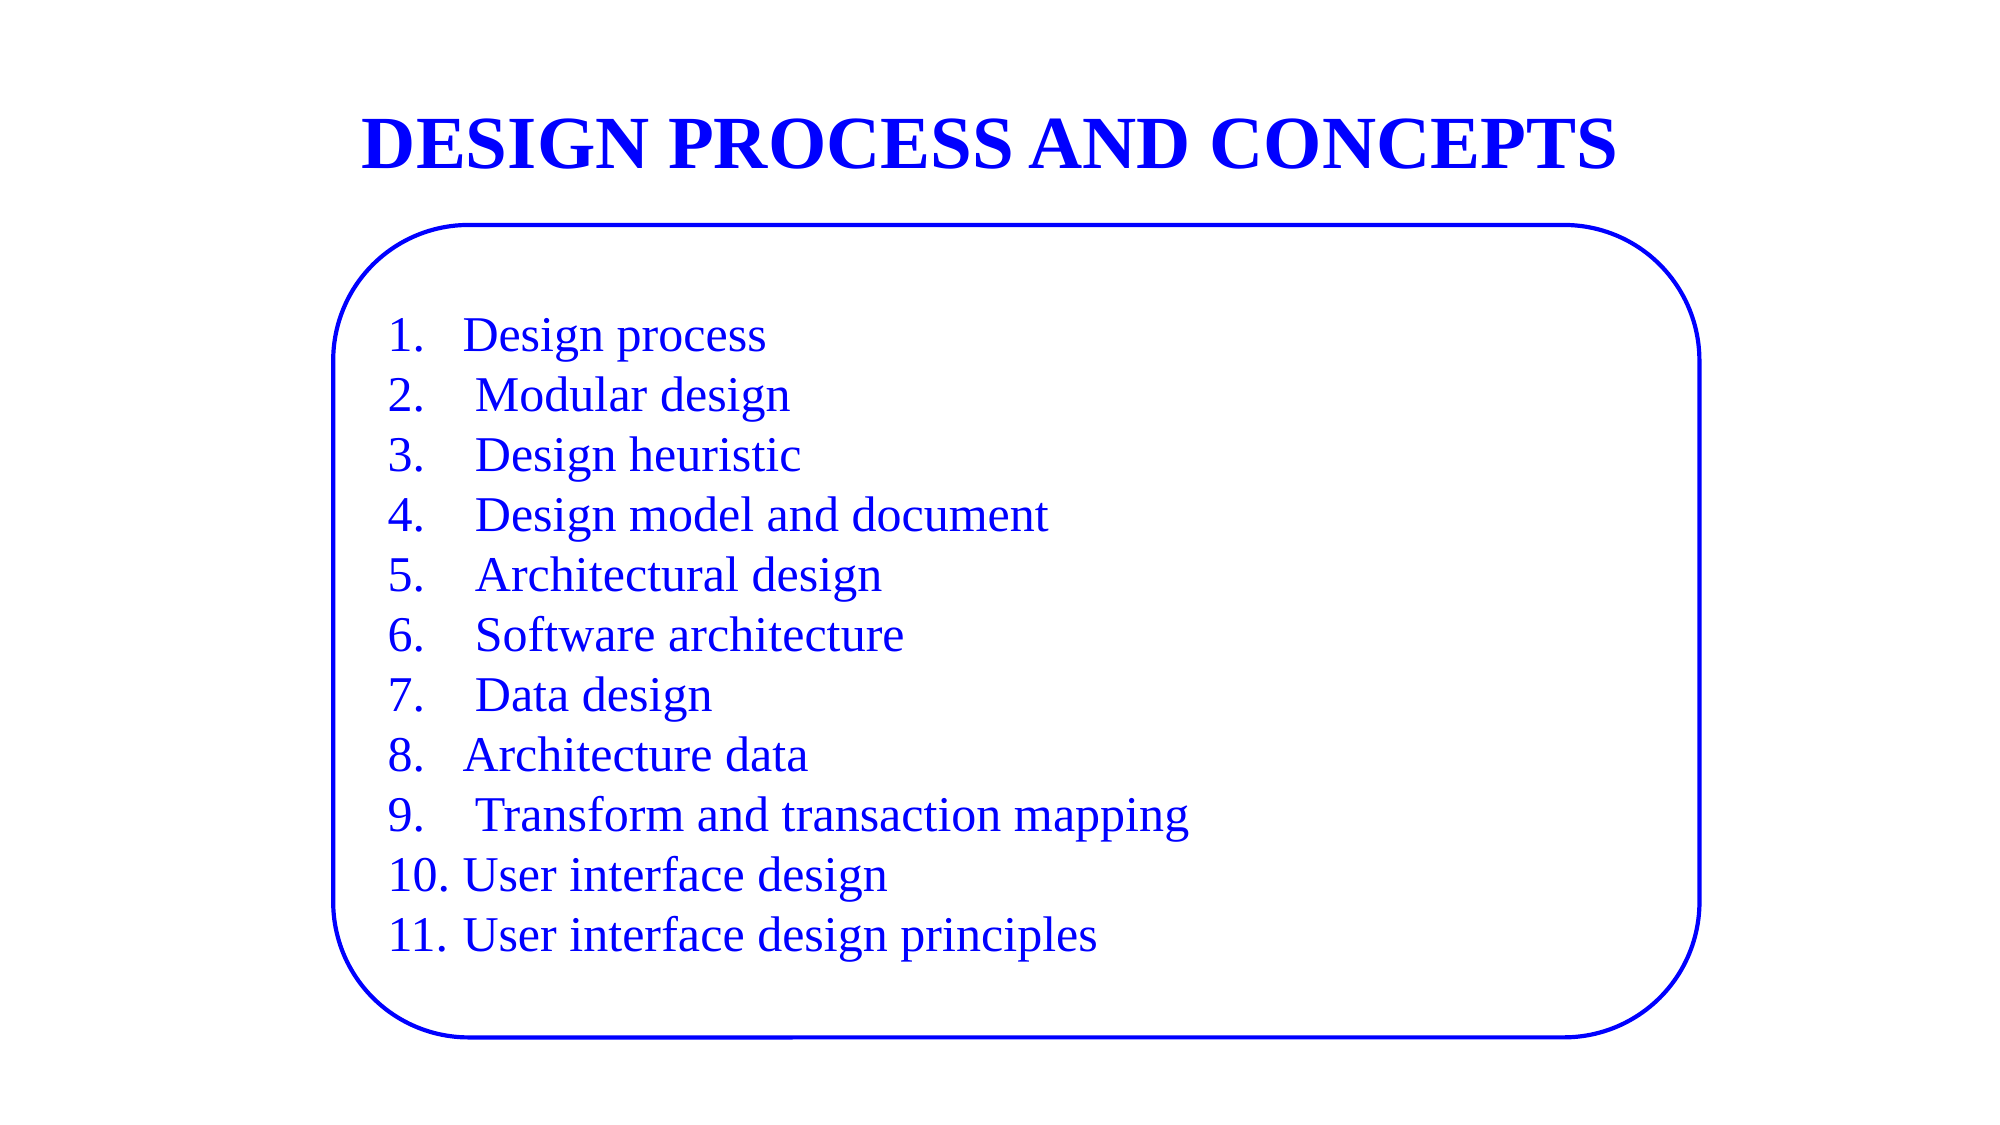

# DESIGN PROCESS AND CONCEPTS
Design process
 Modular design
 Design heuristic
 Design model and document
 Architectural design
 Software architecture
 Data design
Architecture data
 Transform and transaction mapping
User interface design
User interface design principles